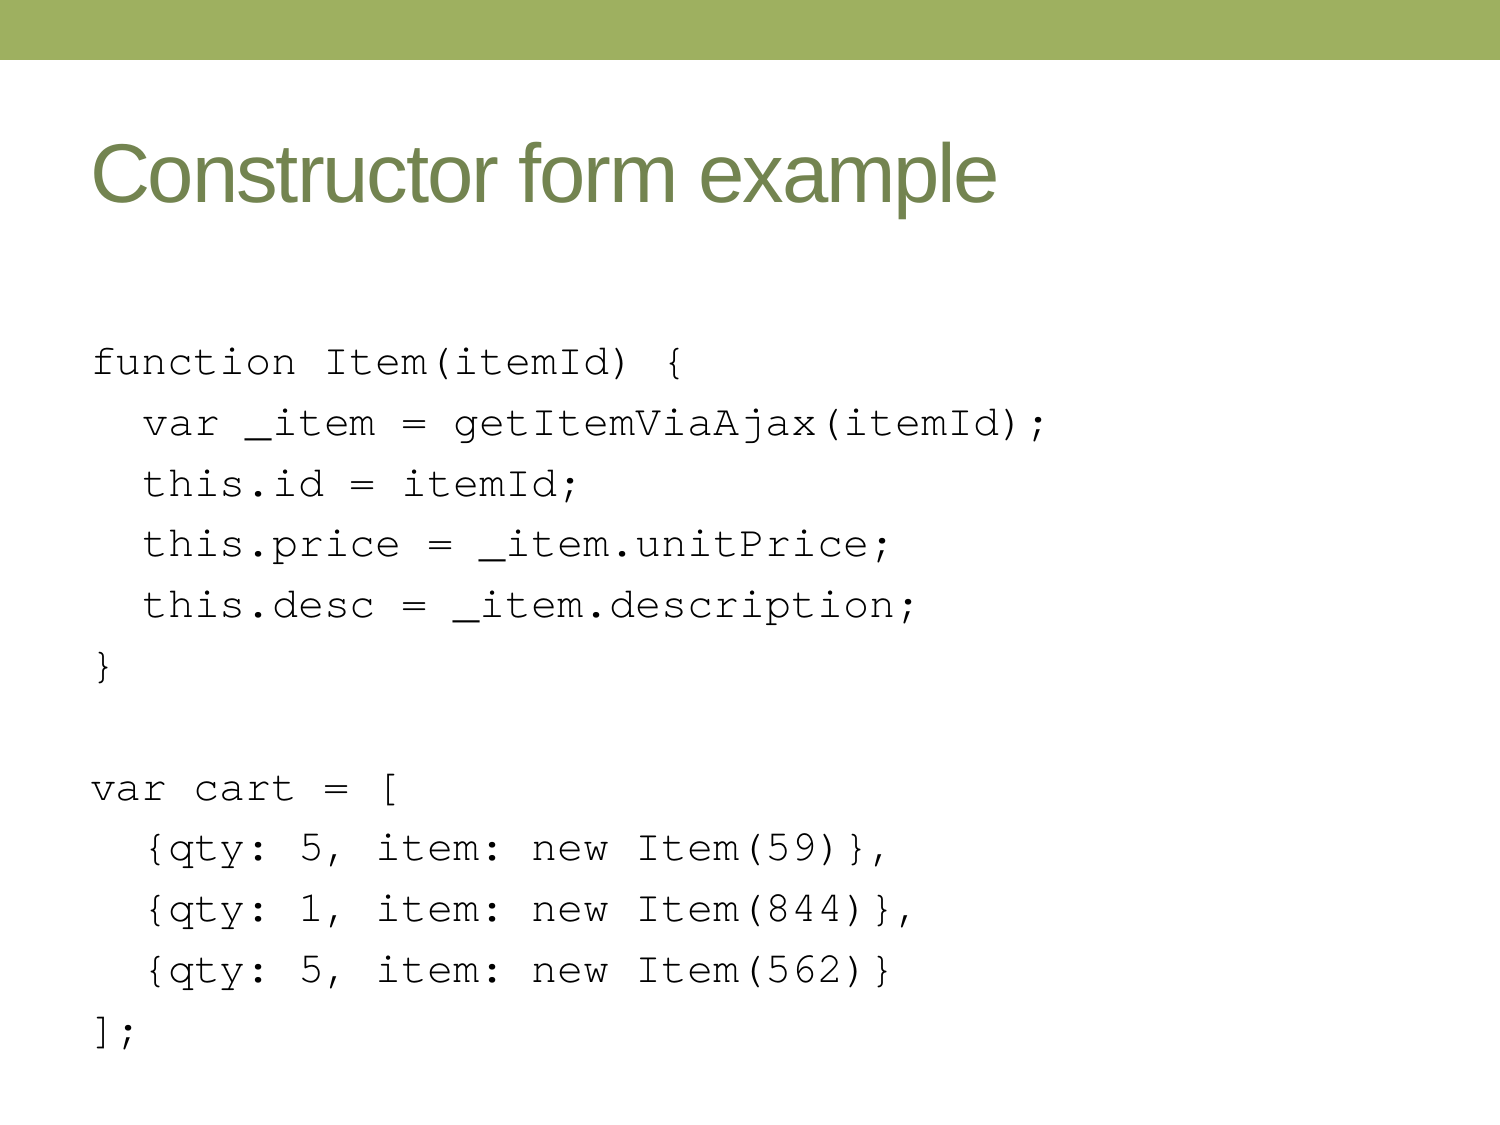

# Constructor form example

function Item(itemId) {
  var _item = getItemViaAjax(itemId);
  this.id = itemId;
  this.price = _item.unitPrice;
  this.desc = _item.description;
}

var cart = [
  {qty: 5, item: new Item(59)},
  {qty: 1, item: new Item(844)},
  {qty: 5, item: new Item(562)}
];